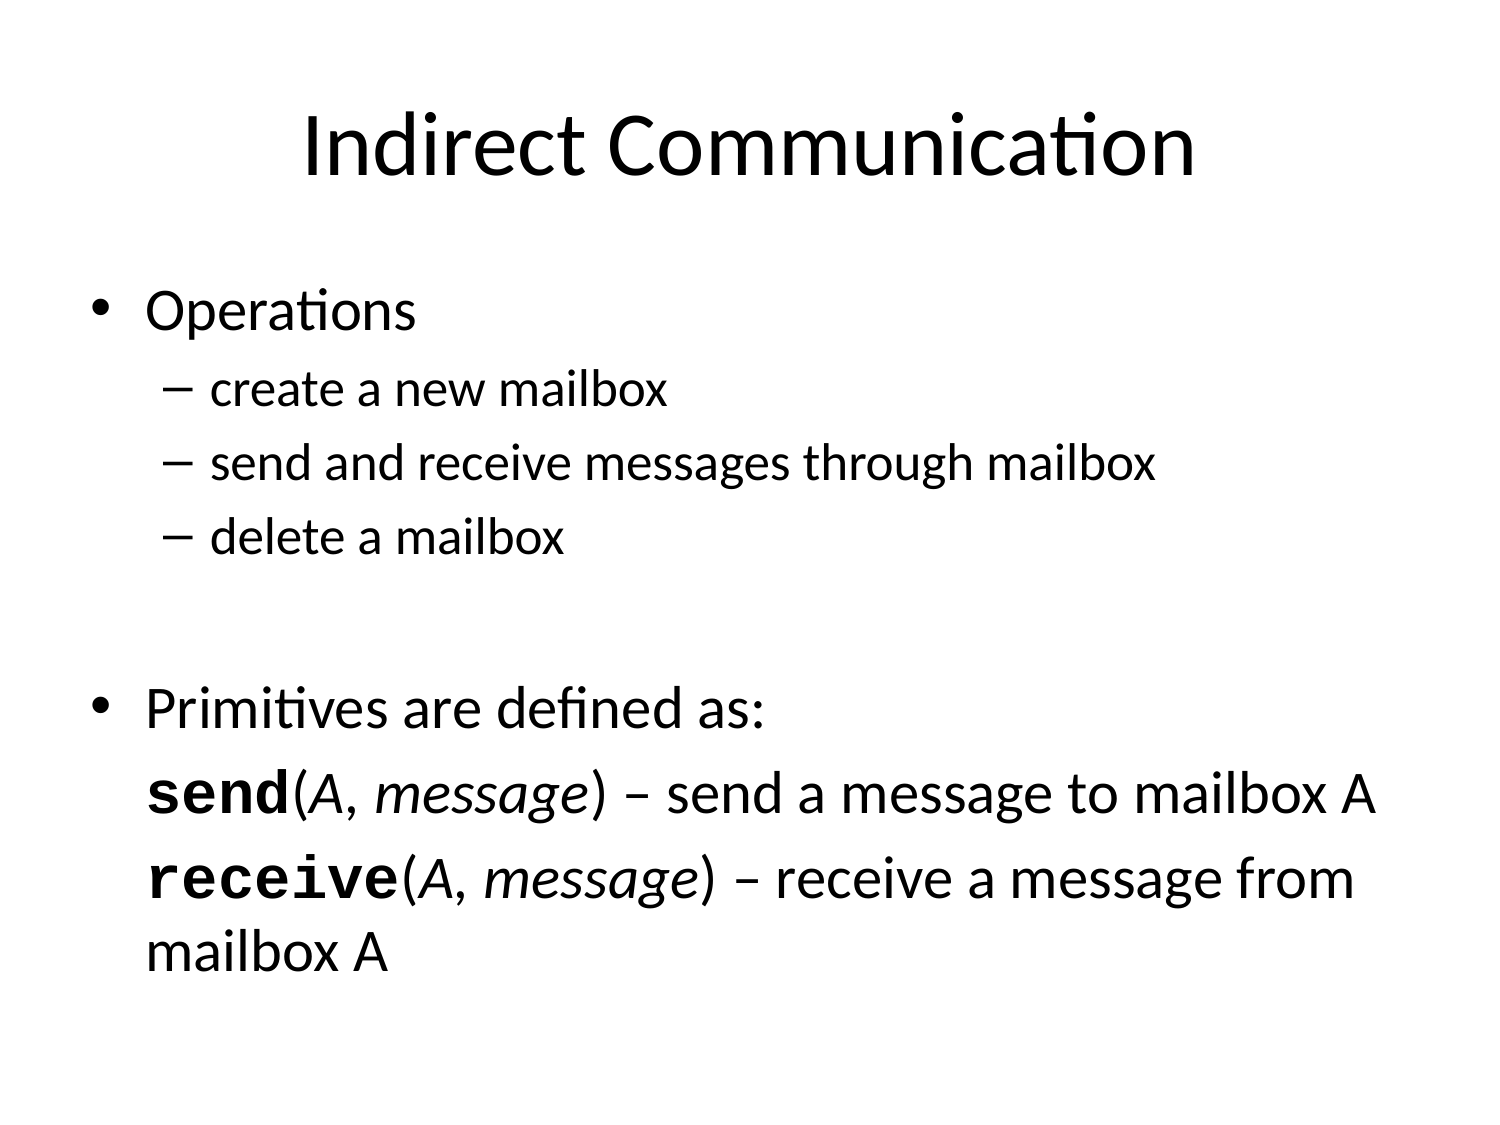

# Indirect Communication
Operations
create a new mailbox
send and receive messages through mailbox
delete a mailbox

Primitives are defined as:
	send(A, message) – send a message to mailbox A
	receive(A, message) – receive a message from mailbox A